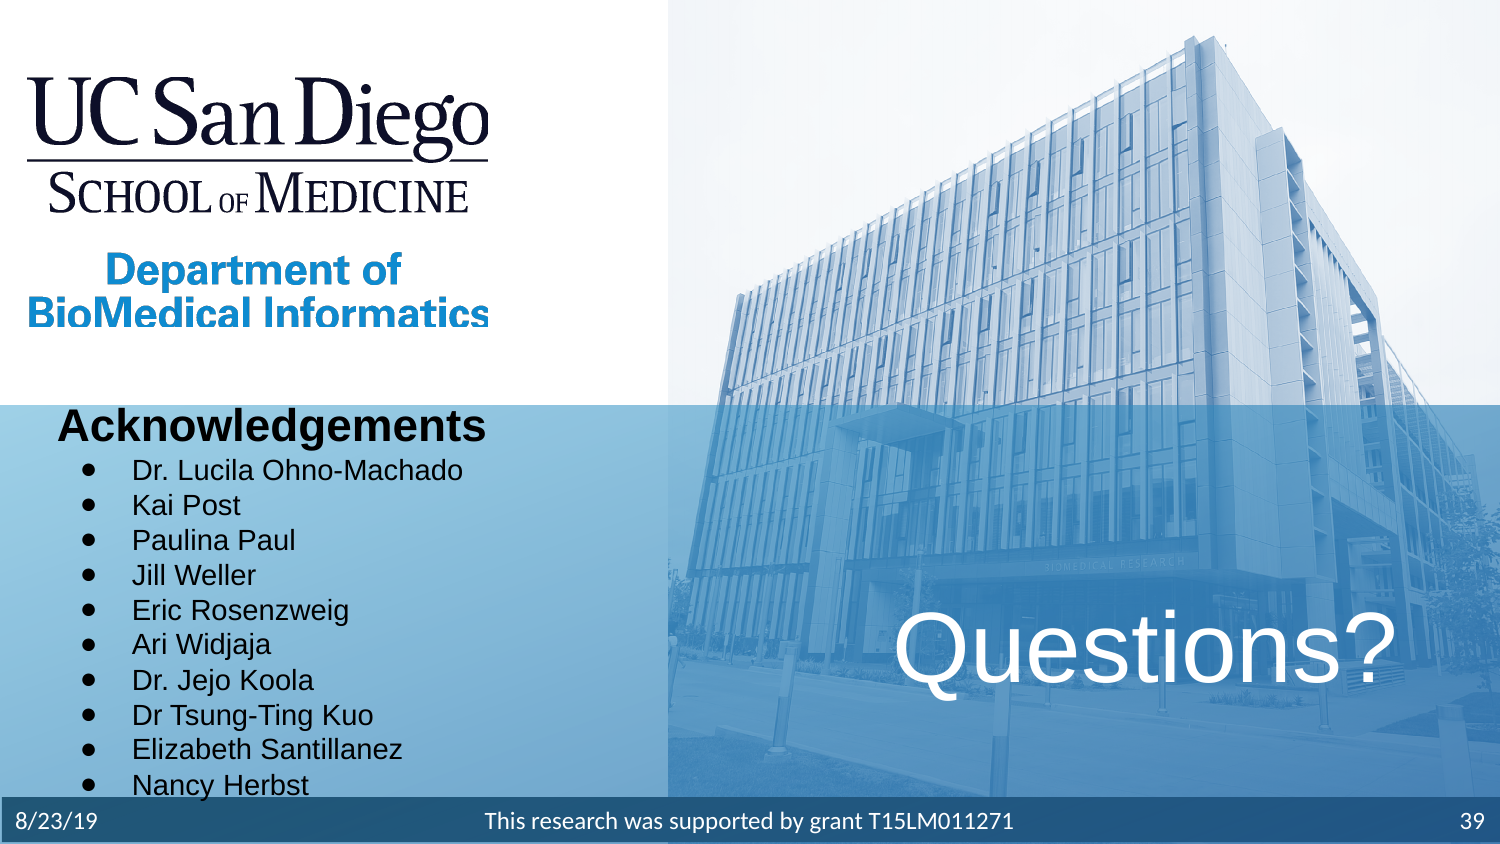

Acknowledgements
Dr. Lucila Ohno-Machado
Kai Post
Paulina Paul
Jill Weller
Eric Rosenzweig
Ari Widjaja
Dr. Jejo Koola
Dr Tsung-Ting Kuo
Elizabeth Santillanez
Nancy Herbst

Questions?
39
8/23/19
This research was supported by grant T15LM011271